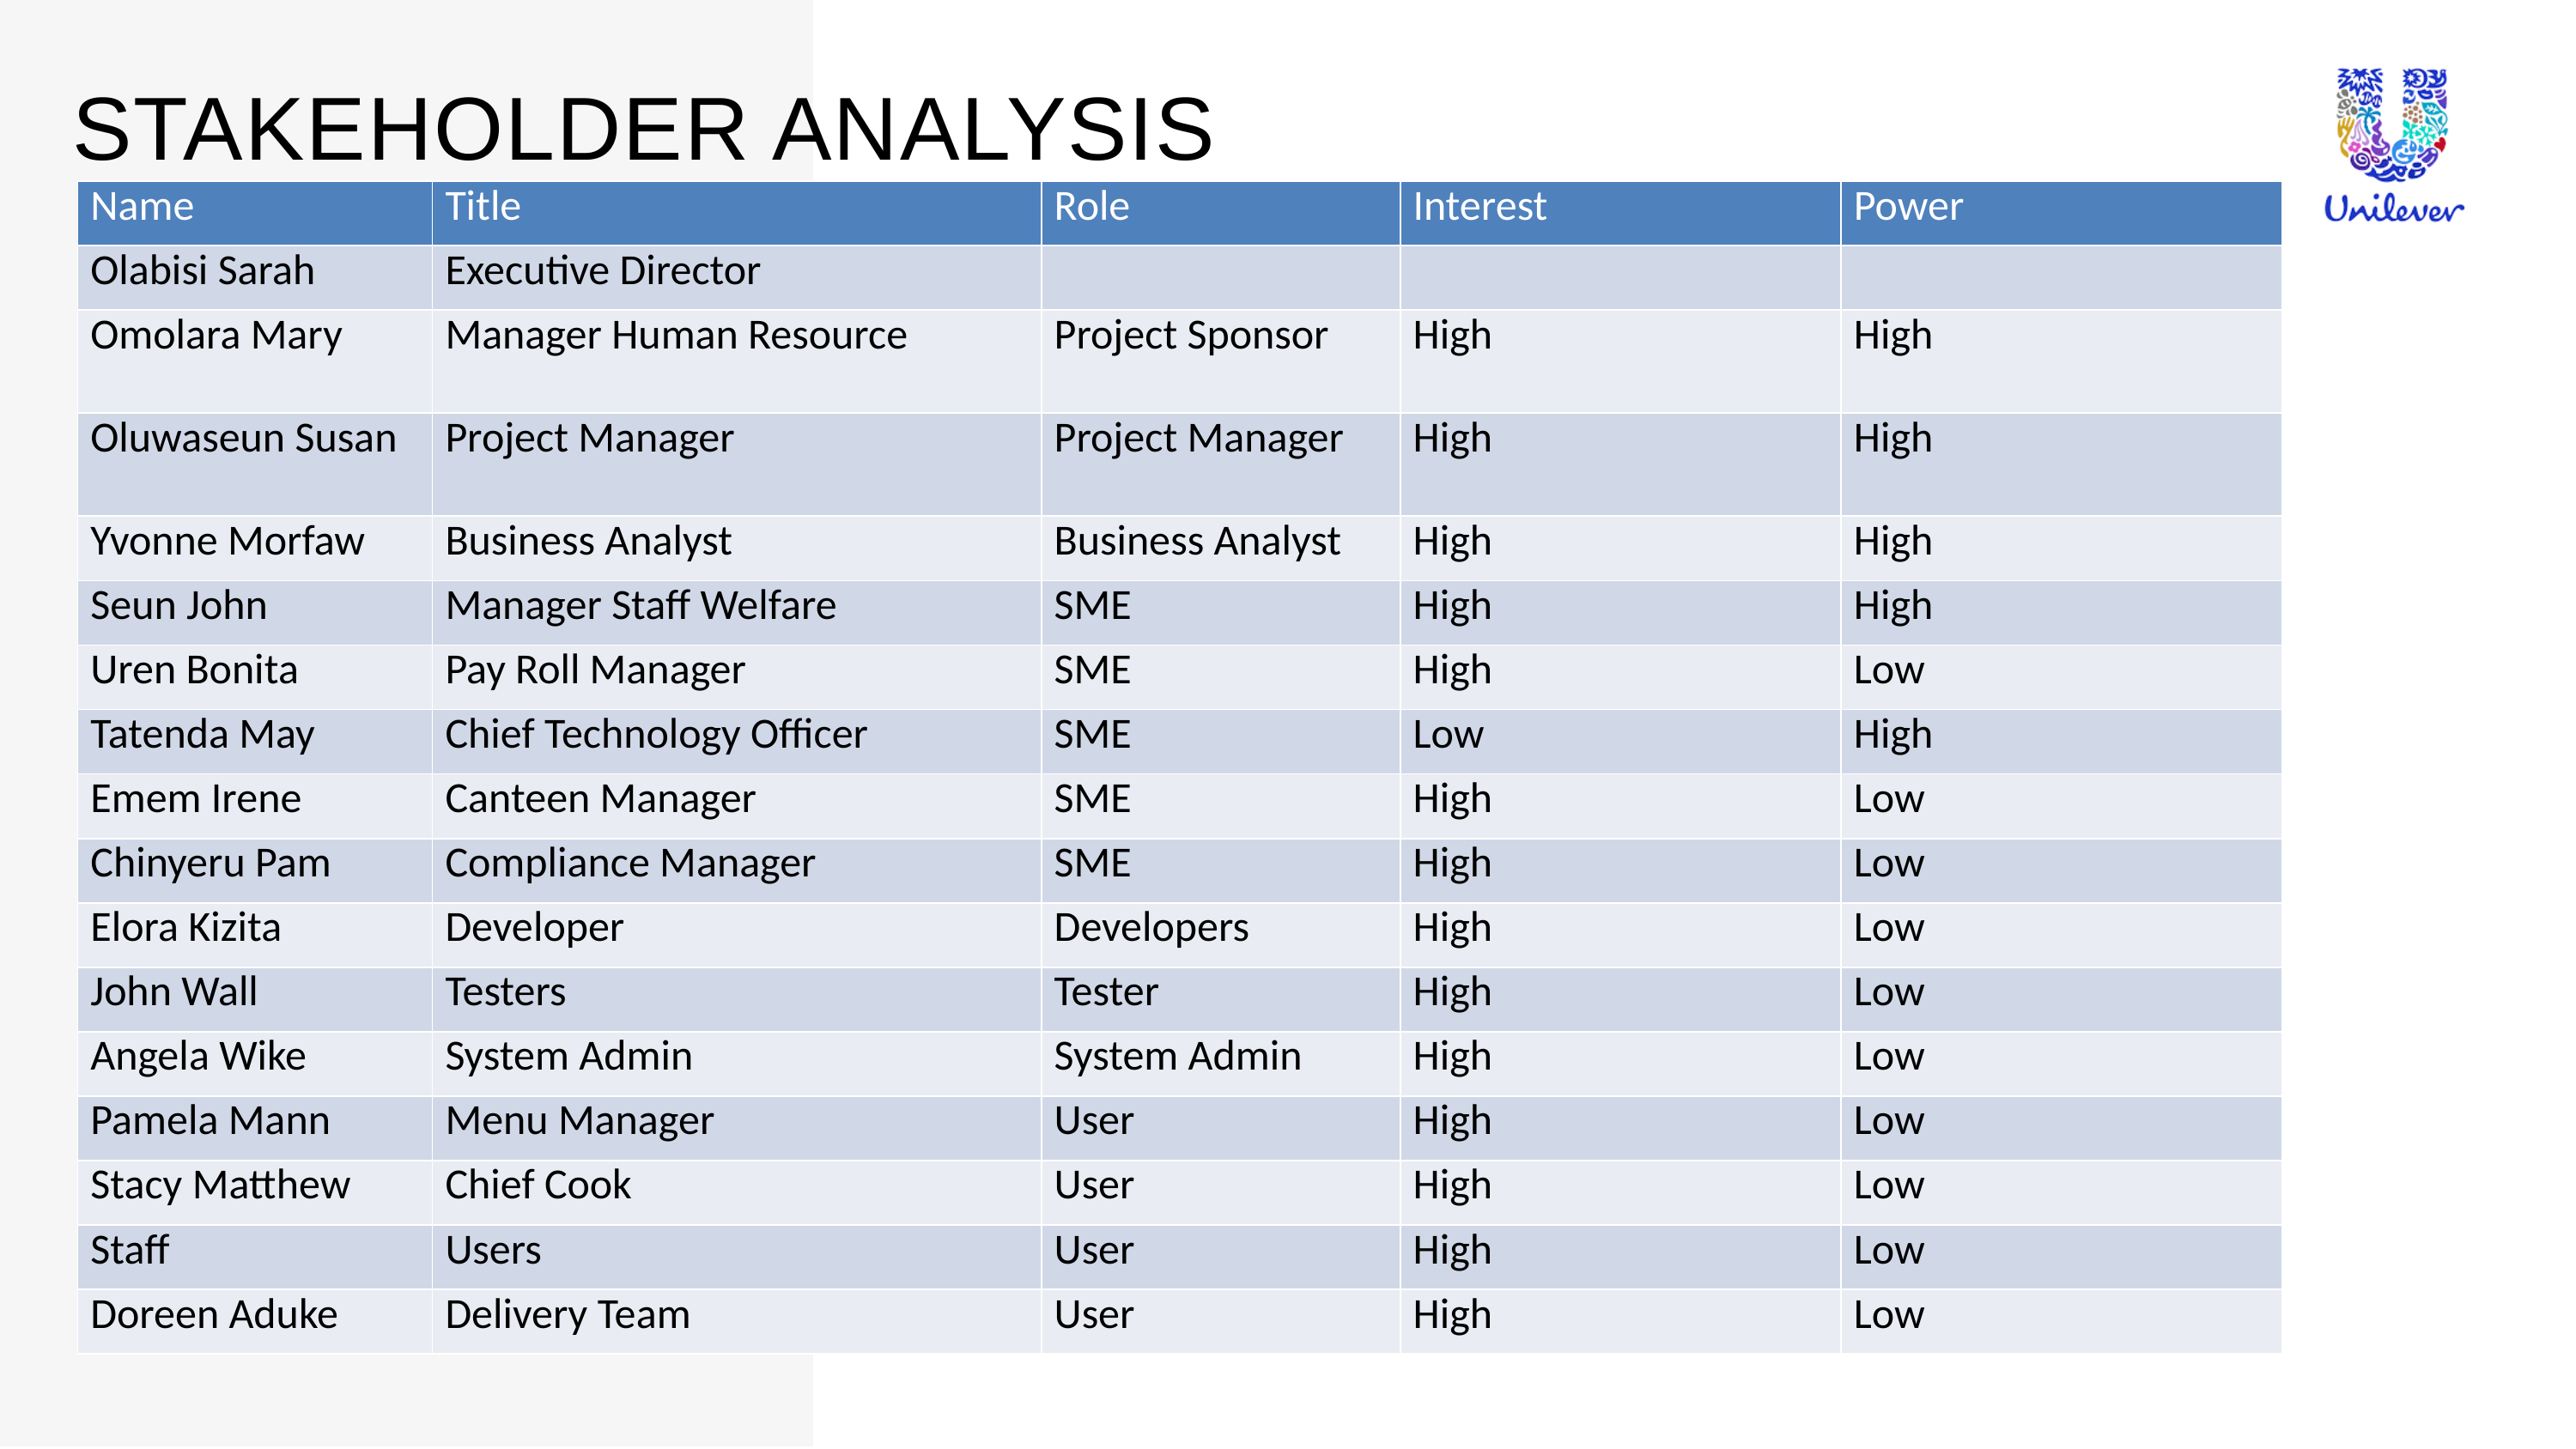

STAKEHOLDER ANALYSIS
| Name | Title | Role | Interest | Power |
| --- | --- | --- | --- | --- |
| Olabisi Sarah | Executive Director |  |  |  |
| Omolara Mary | Manager Human Resource | Project Sponsor | High | High |
| Oluwaseun Susan | Project Manager | Project Manager | High | High |
| Yvonne Morfaw | Business Analyst | Business Analyst | High | High |
| Seun John | Manager Staff Welfare | SME | High | High |
| Uren Bonita | Pay Roll Manager | SME | High | Low |
| Tatenda May | Chief Technology Officer | SME | Low | High |
| Emem Irene | Canteen Manager | SME | High | Low |
| Chinyeru Pam | Compliance Manager | SME | High | Low |
| Elora Kizita | Developer | Developers | High | Low |
| John Wall | Testers | Tester | High | Low |
| Angela Wike | System Admin | System Admin | High | Low |
| Pamela Mann | Menu Manager | User | High | Low |
| Stacy Matthew | Chief Cook | User | High | Low |
| Staff | Users | User | High | Low |
| Doreen Aduke | Delivery Team | User | High | Low |